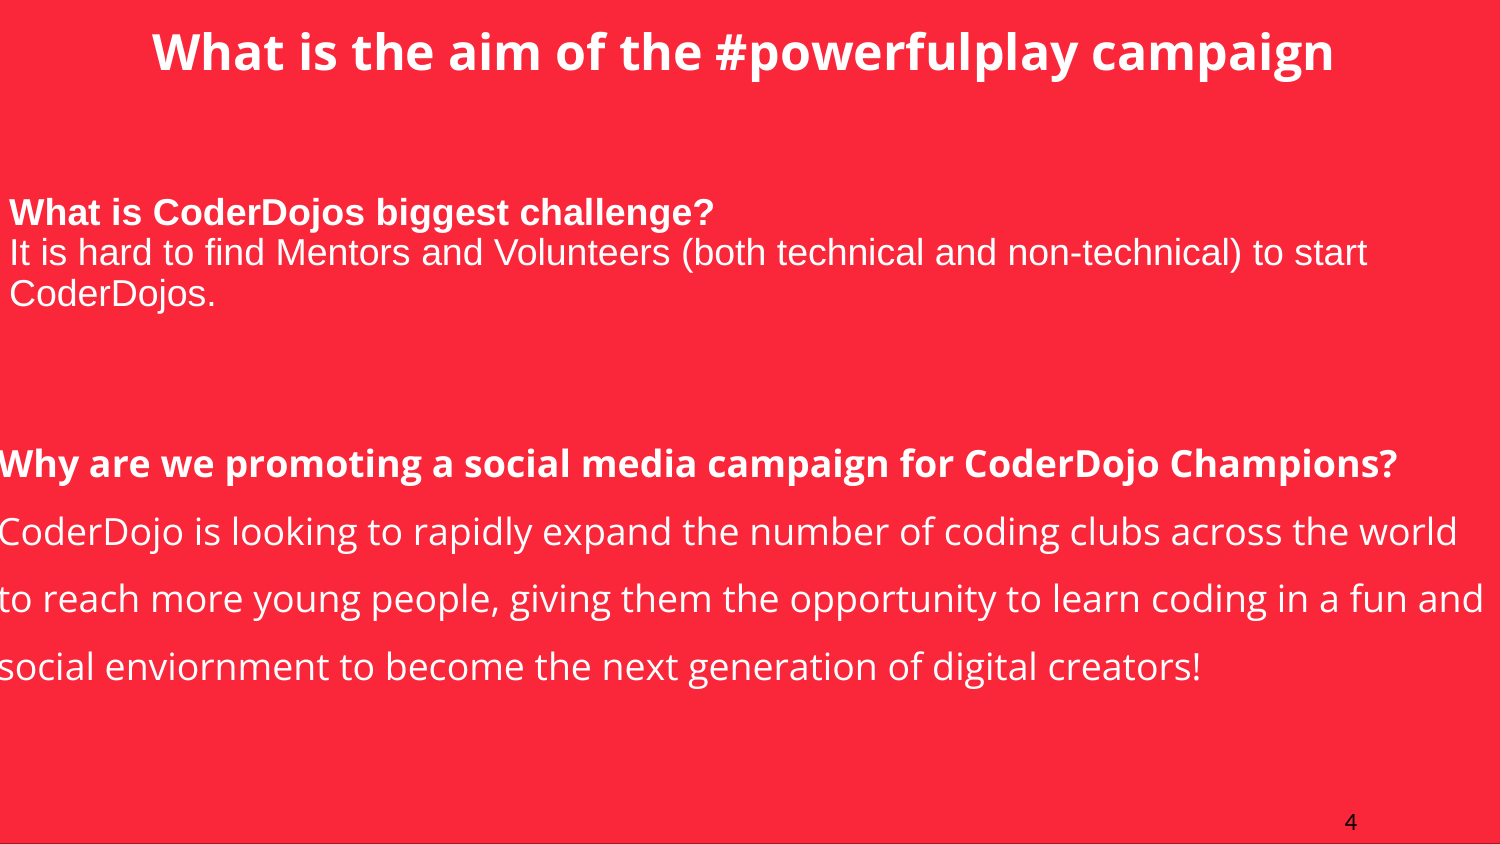

What is the aim of the #powerfulplay campaign
What is CoderDojos biggest challenge?
It is hard to find Mentors and Volunteers (both technical and non-technical) to start CoderDojos.

Why are we promoting a social media campaign for CoderDojo Champions?
CoderDojo is looking to rapidly expand the number of coding clubs across the world to reach more young people, giving them the opportunity to learn coding in a fun and social enviornment to become the next generation of digital creators!

4